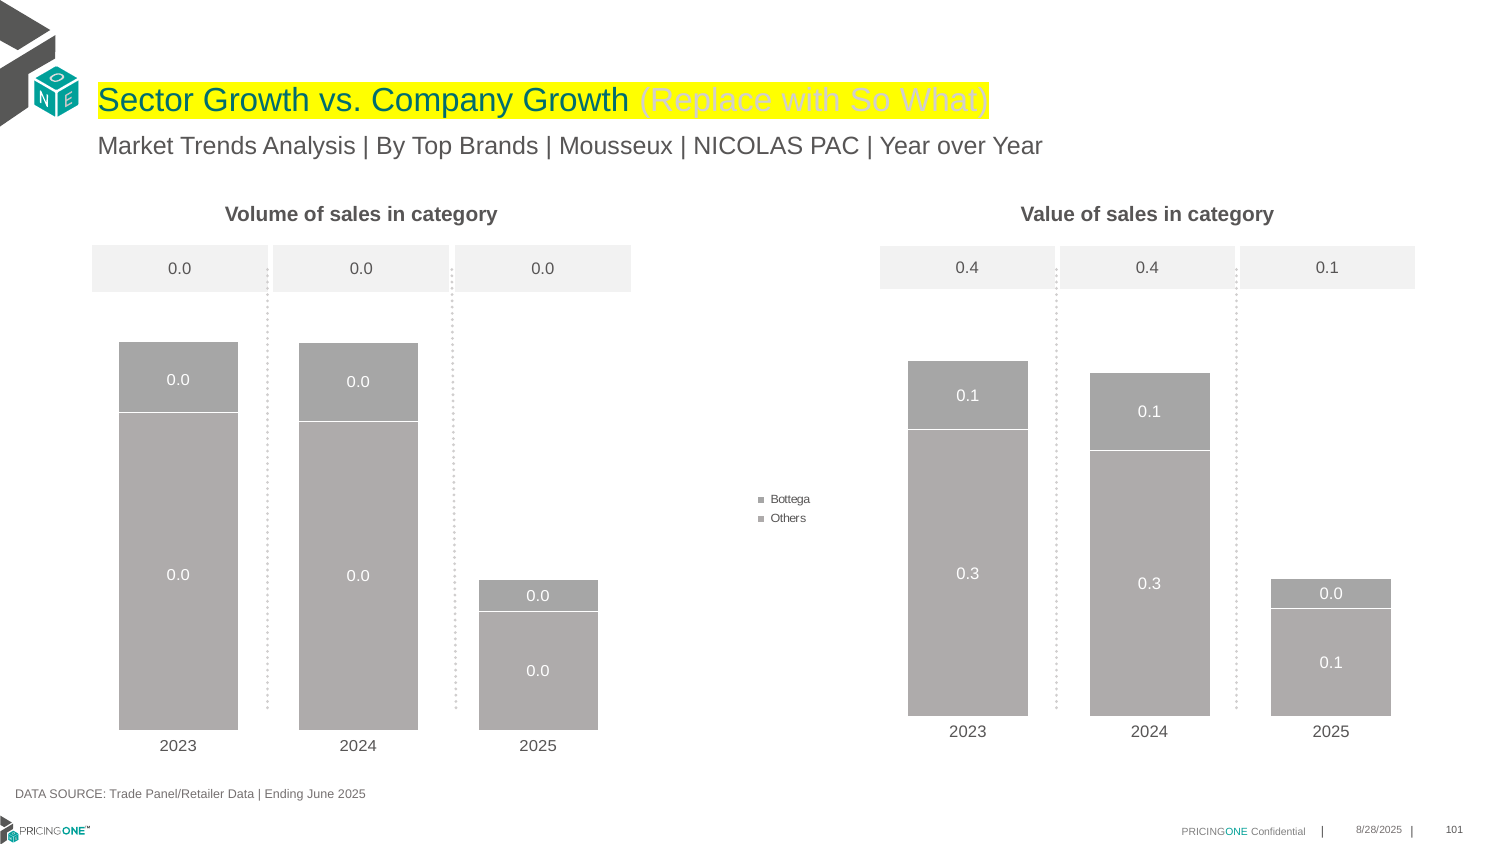

# Sector Growth vs. Company Growth (Replace with So What)
Market Trends Analysis | By Top Brands | Mousseux | NICOLAS PAC | Year over Year
| Value of sales in category |  |  |
| --- | --- | --- |
| 0.4 | 0.4 | 0.1 |
| Volume of sales in category |  |  |
| --- | --- | --- |
| 0.0 | 0.0 | 0.0 |

### Chart

| Category | Others | Bottega |
|---|---|---|
| 2023 | 0.307659 | 0.074983 |
| 2024 | 0.286005 | 0.083558 |
| 2025 | 0.115513 | 0.032663 |

### Chart

| Category | Others | Bottega |
|---|---|---|
| 2023 | 0.022047 | 0.004893 |
| 2024 | 0.021407 | 0.005443 |
| 2025 | 0.008278 | 0.002147 |
DATA SOURCE: Trade Panel/Retailer Data | Ending June 2025

8/28/2025
101